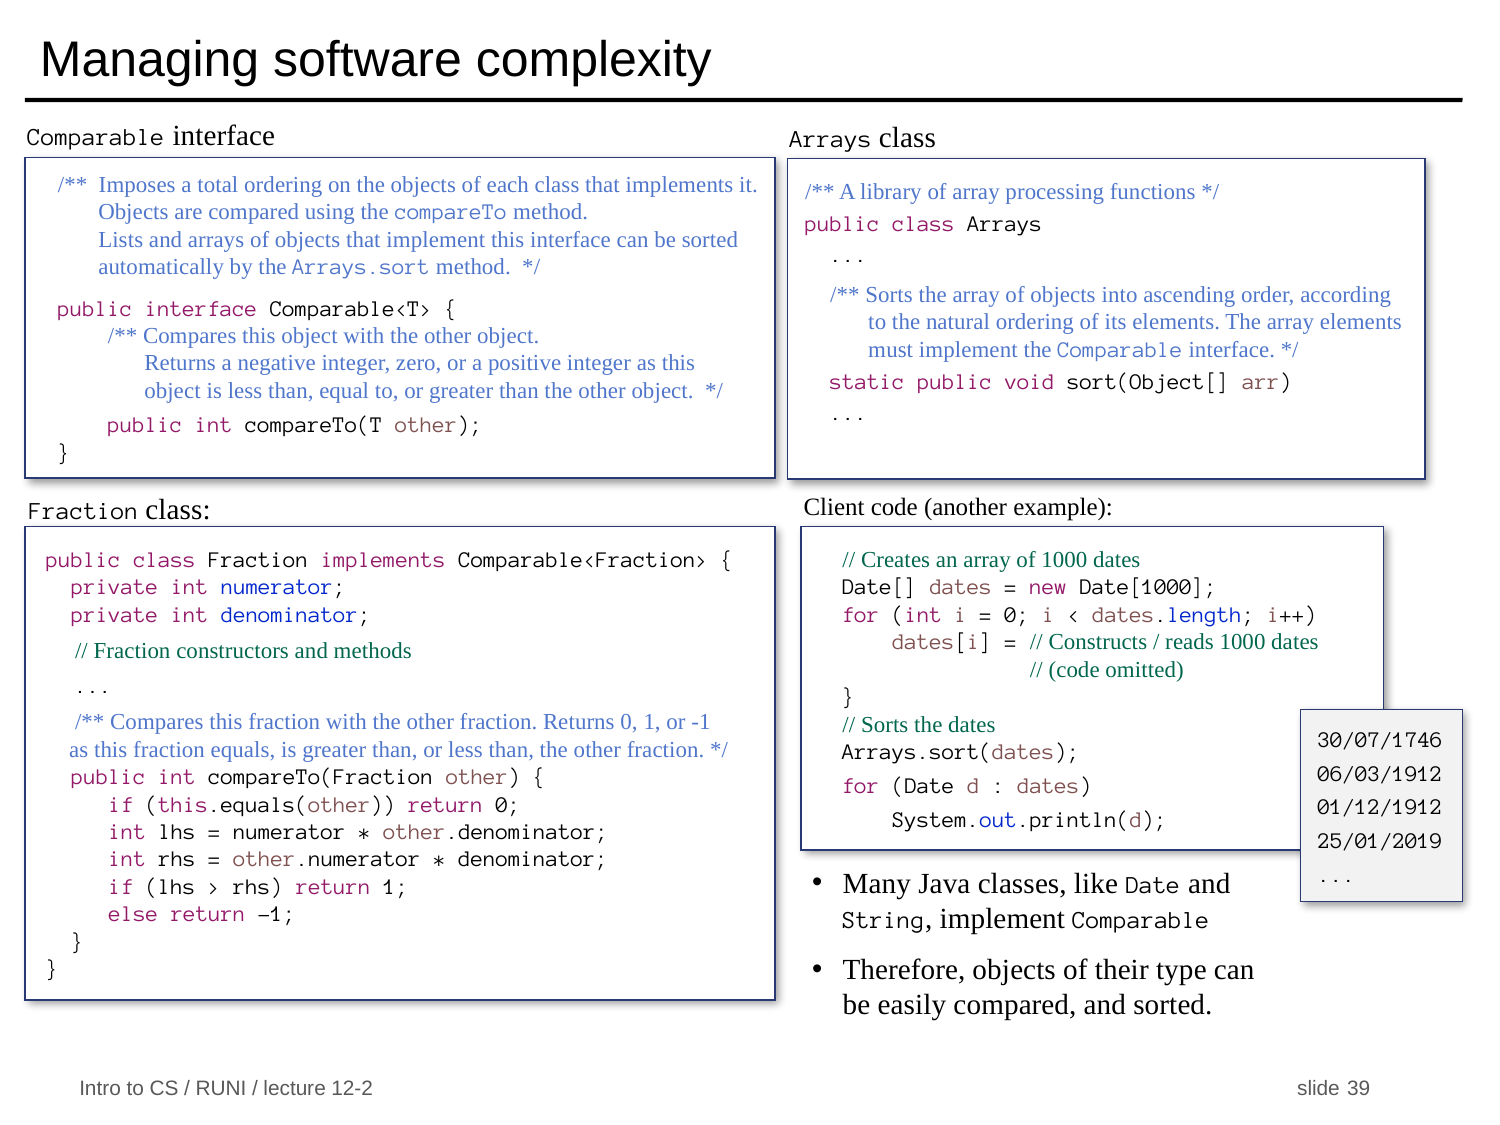

# Managing software complexity
Comparable interface
Arrays class
/**  Imposes a total ordering on the objects of each class that implements it.
       Objects are compared using the compareTo method.
       Lists and arrays of objects that implement this interface can be sorted
       automatically by the Arrays.sort method.  */
public interface Comparable<T> {
    /** Compares this object with the other object.
               Returns a negative integer, zero, or a positive integer as this
               object is less than, equal to, or greater than the other object.  */
    public int compareTo(T other);
}
/** A library of array processing functions */
public class Arrays
  ...
  /** Sorts the array of objects into ascending order, according
           to the natural ordering of its elements. The array elements
           must implement the Comparable interface. */
  static public void sort(Object[] arr)
  ...
Client code (another example):
Fraction class:
// Creates an array of 1000 dates
Date[] dates = new Date[1000];
for (int i = 0; i < dates.length; i++)
    dates[i] = // Constructs / reads 1000 dates
               // (code omitted)
}
// Sorts the dates
Arrays.sort(dates);
for (Date d : dates)
    System.out.println(d);

public class Fraction implements Comparable<Fraction> {
  private int numerator;
  private int denominator;
     // Fraction constructors and methods
     ...
     /** Compares this fraction with the other fraction. Returns 0, 1, or -1
    as this fraction equals, is greater than, or less than, the other fraction. */
  public int compareTo(Fraction other) {
     if (this.equals(other)) return 0;
     int lhs = numerator * other.denominator;
     int rhs = other.numerator * denominator;
     if (lhs > rhs) return 1;
     else return -1;
  }
}

30/07/1746
06/03/1912
01/12/1912
25/01/2019
...
Many Java classes, like Date and String, implement Comparable
Therefore, objects of their type can be easily compared, and sorted.